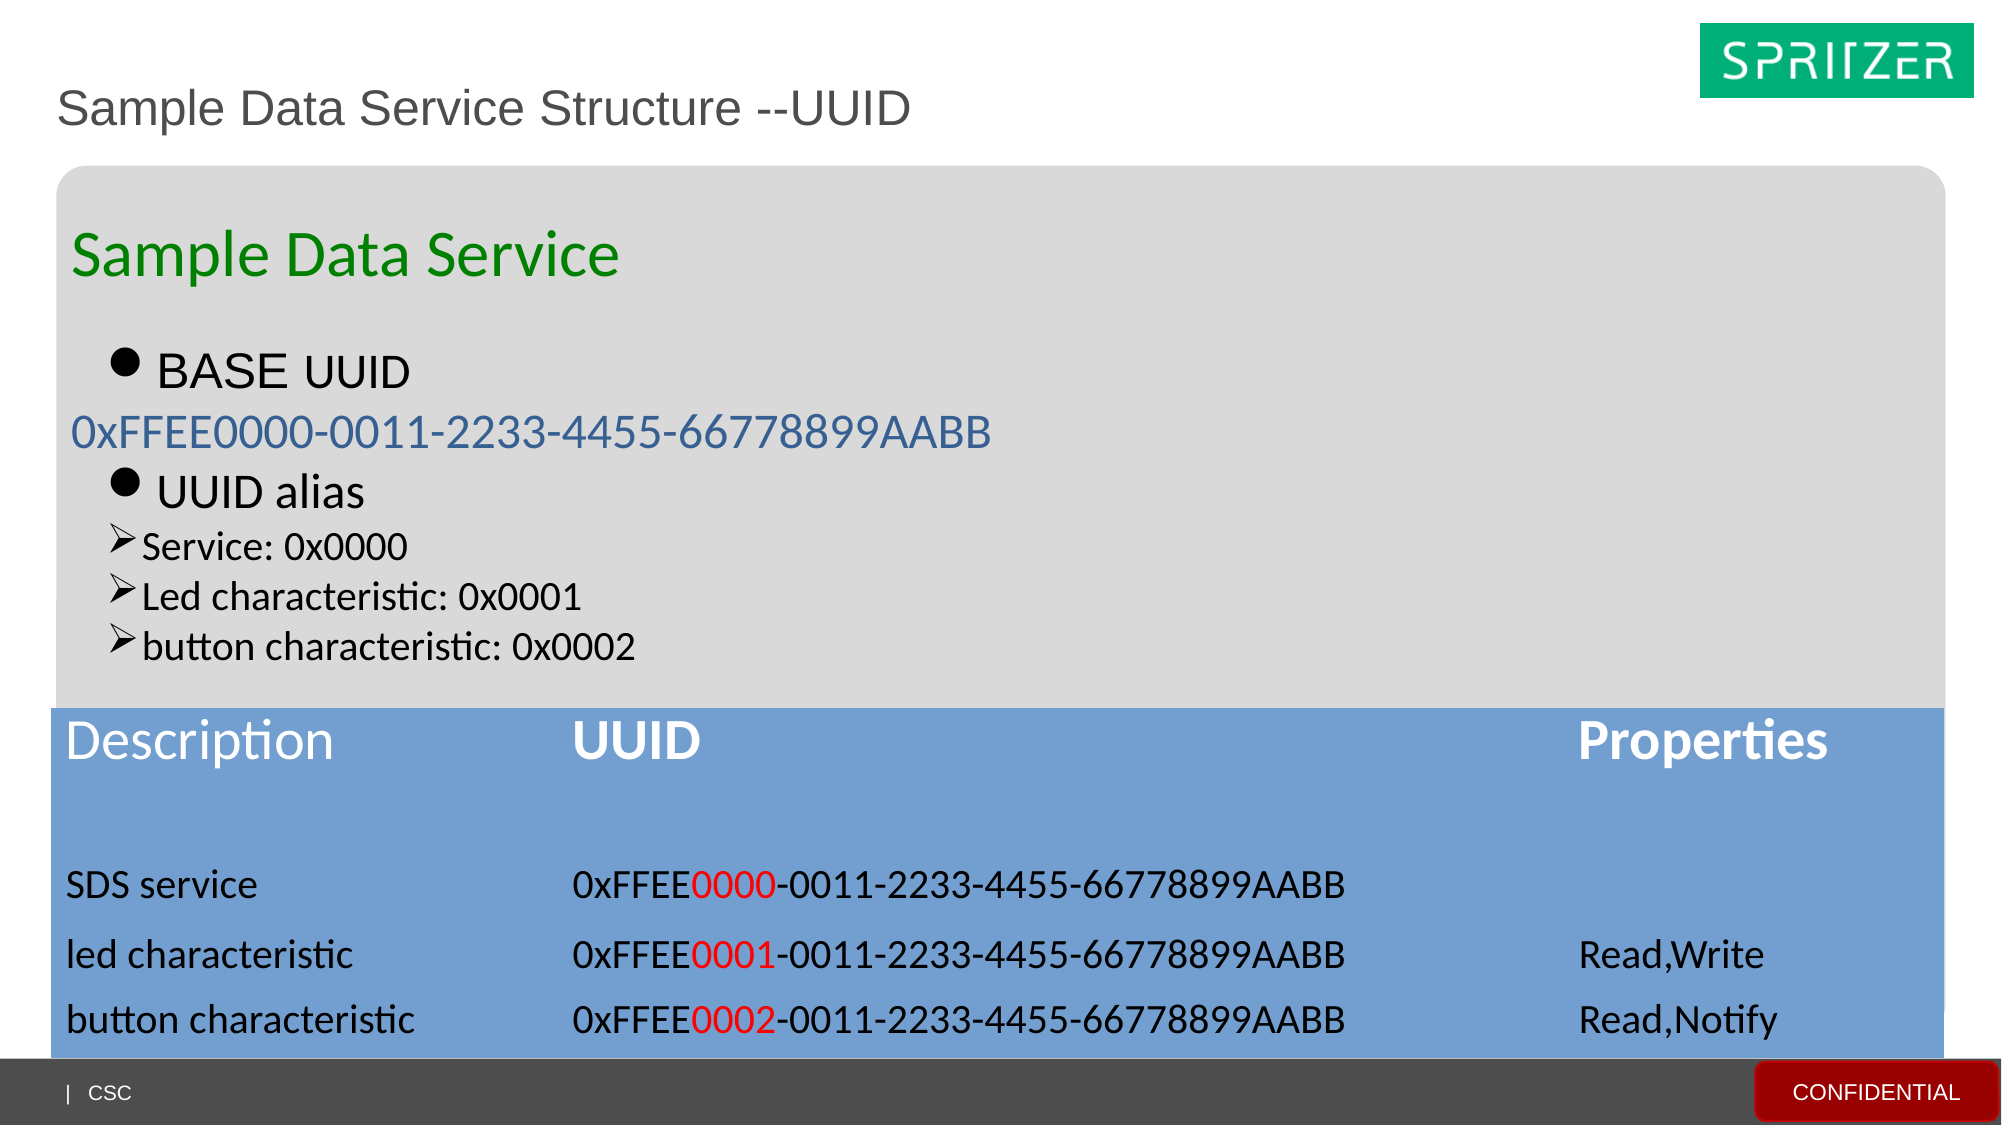

Sample Data Service Structure --UUID
Sample Data Service
BASE UUID
0xFFEE0000-0011-2233-4455-66778899AABB
UUID alias
Service: 0x0000
Led characteristic: 0x0001
button characteristic: 0x0002
| Description | UUID | Properties |
| --- | --- | --- |
| SDS service | 0xFFEE0000-0011-2233-4455-66778899AABB |  |
| led characteristic | 0xFFEE0001-0011-2233-4455-66778899AABB | Read,Write |
| button characteristic | 0xFFEE0002-0011-2233-4455-66778899AABB | Read,Notify |